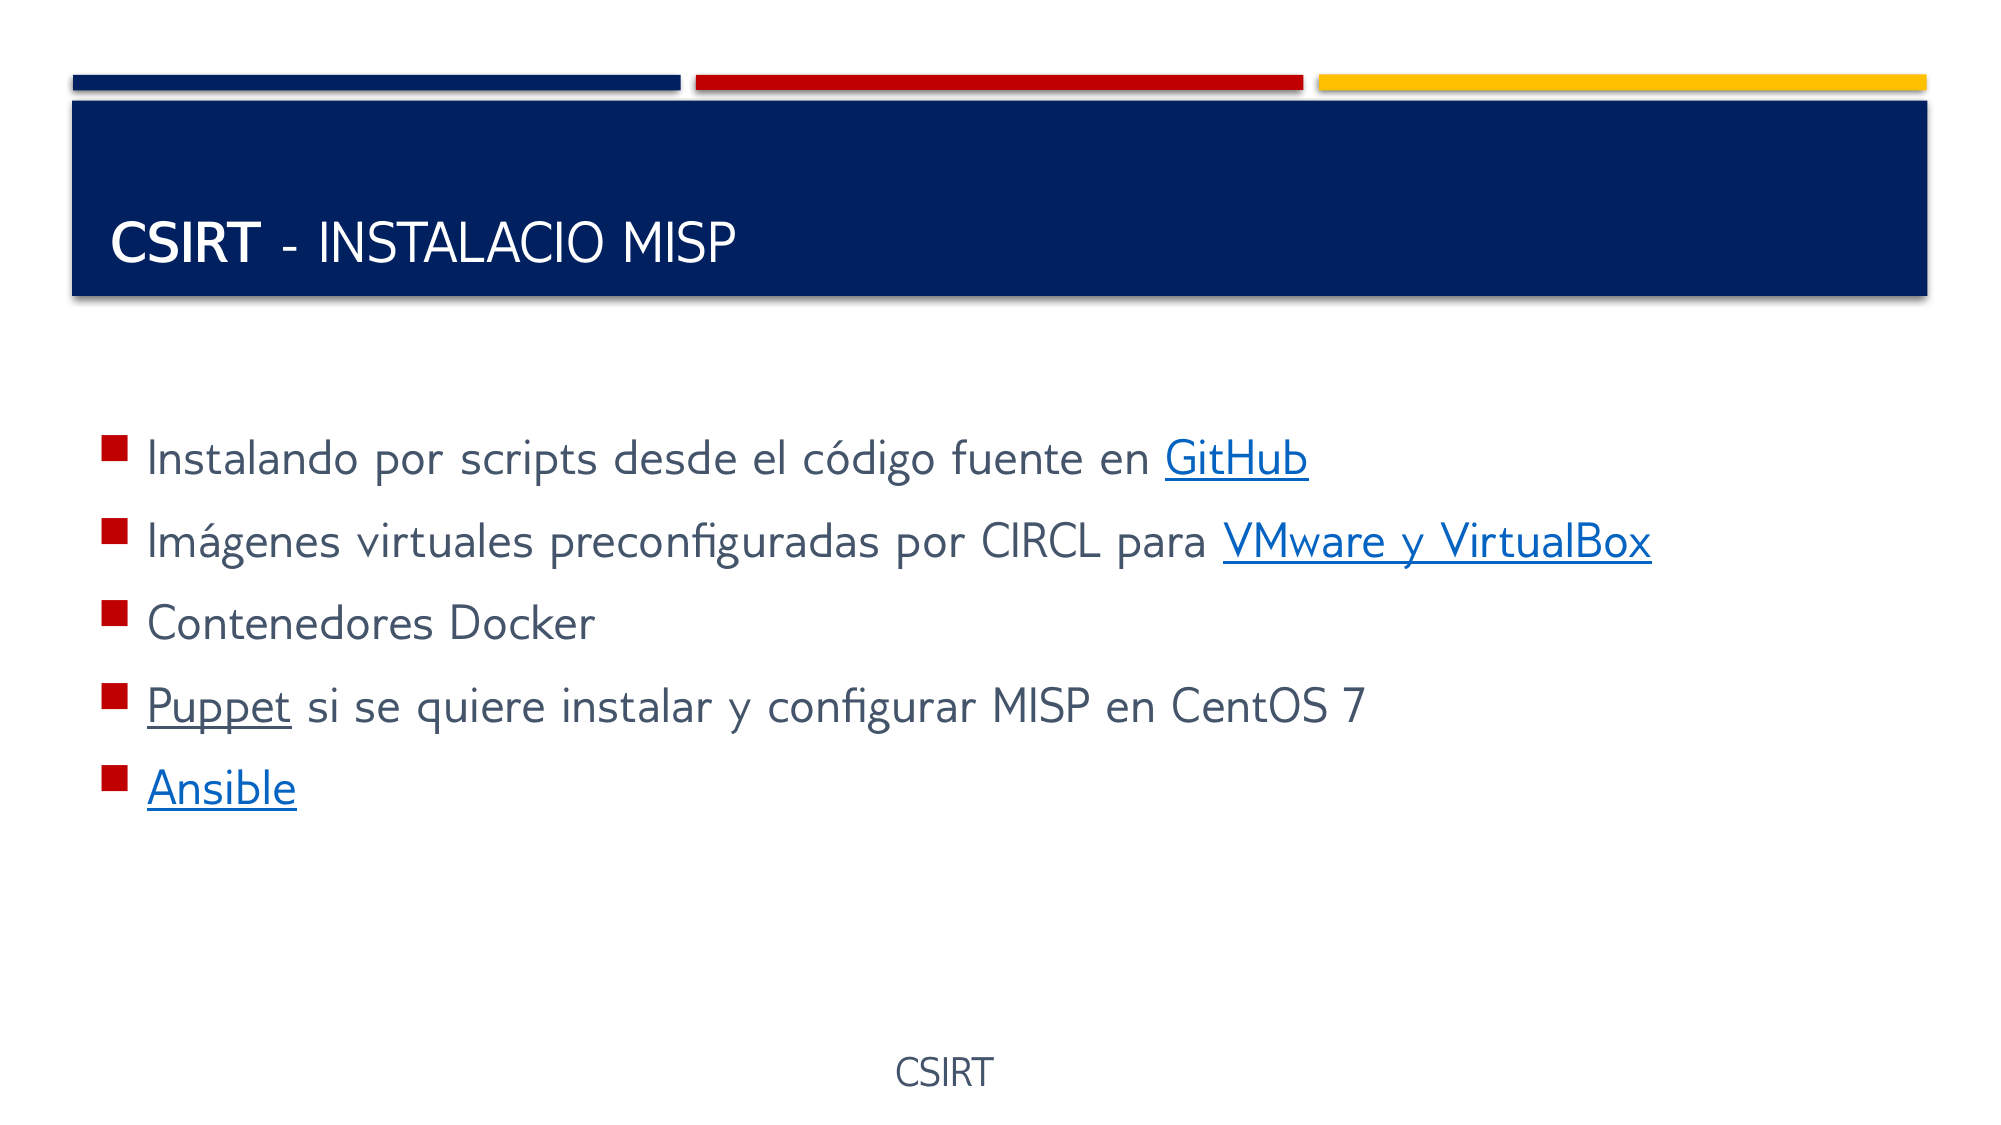

# CSIRT - Instalacio MISP

Instalando por scripts desde el código fuente en GitHub
Imágenes virtuales preconfiguradas por CIRCL para VMware y VirtualBox
Contenedores Docker
Puppet si se quiere instalar y configurar MISP en CentOS 7
Ansible

CSIRT